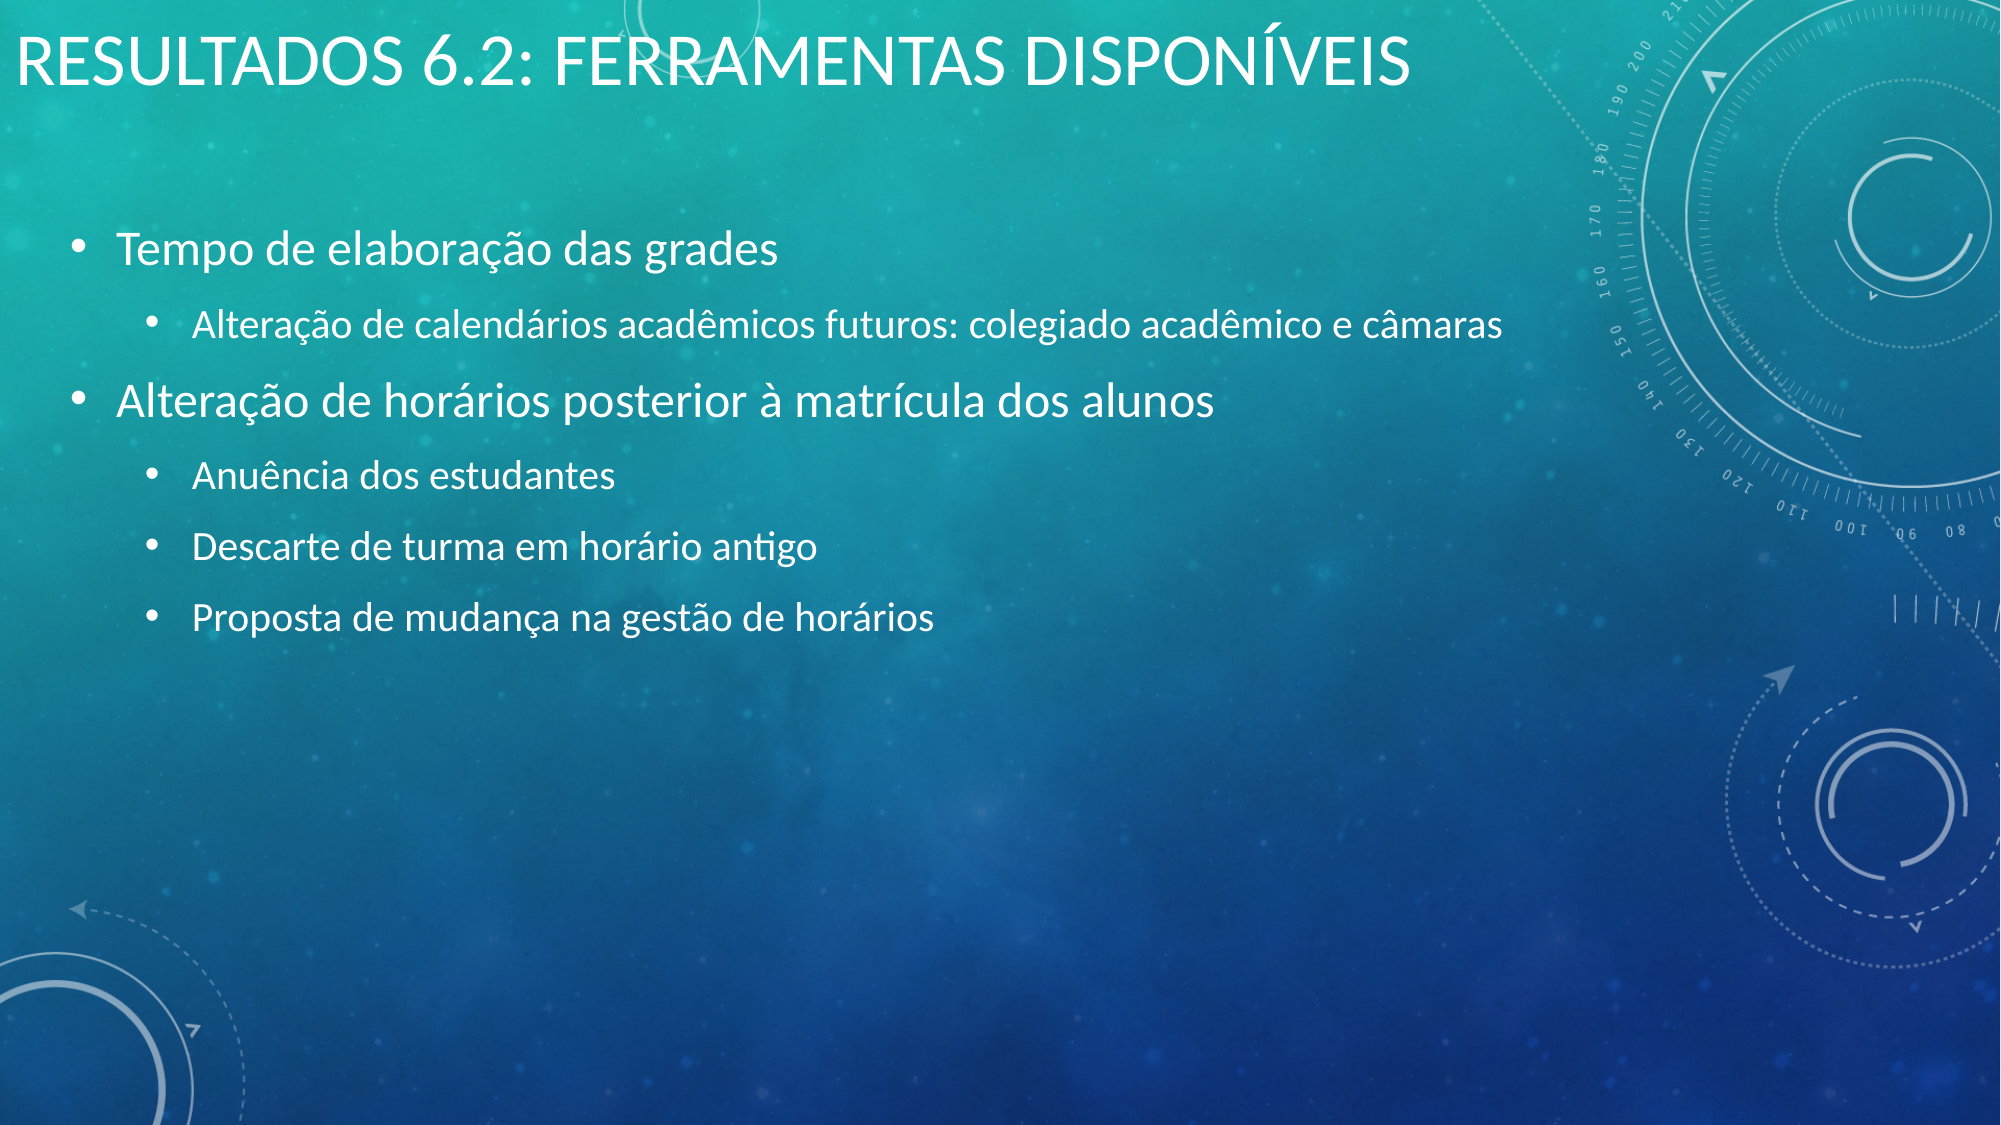

# resultados 6.2: Ferramentas disponíveis
Tempo de elaboração das grades
Alteração de calendários acadêmicos futuros: colegiado acadêmico e câmaras
Alteração de horários posterior à matrícula dos alunos
Anuência dos estudantes
Descarte de turma em horário antigo
Proposta de mudança na gestão de horários